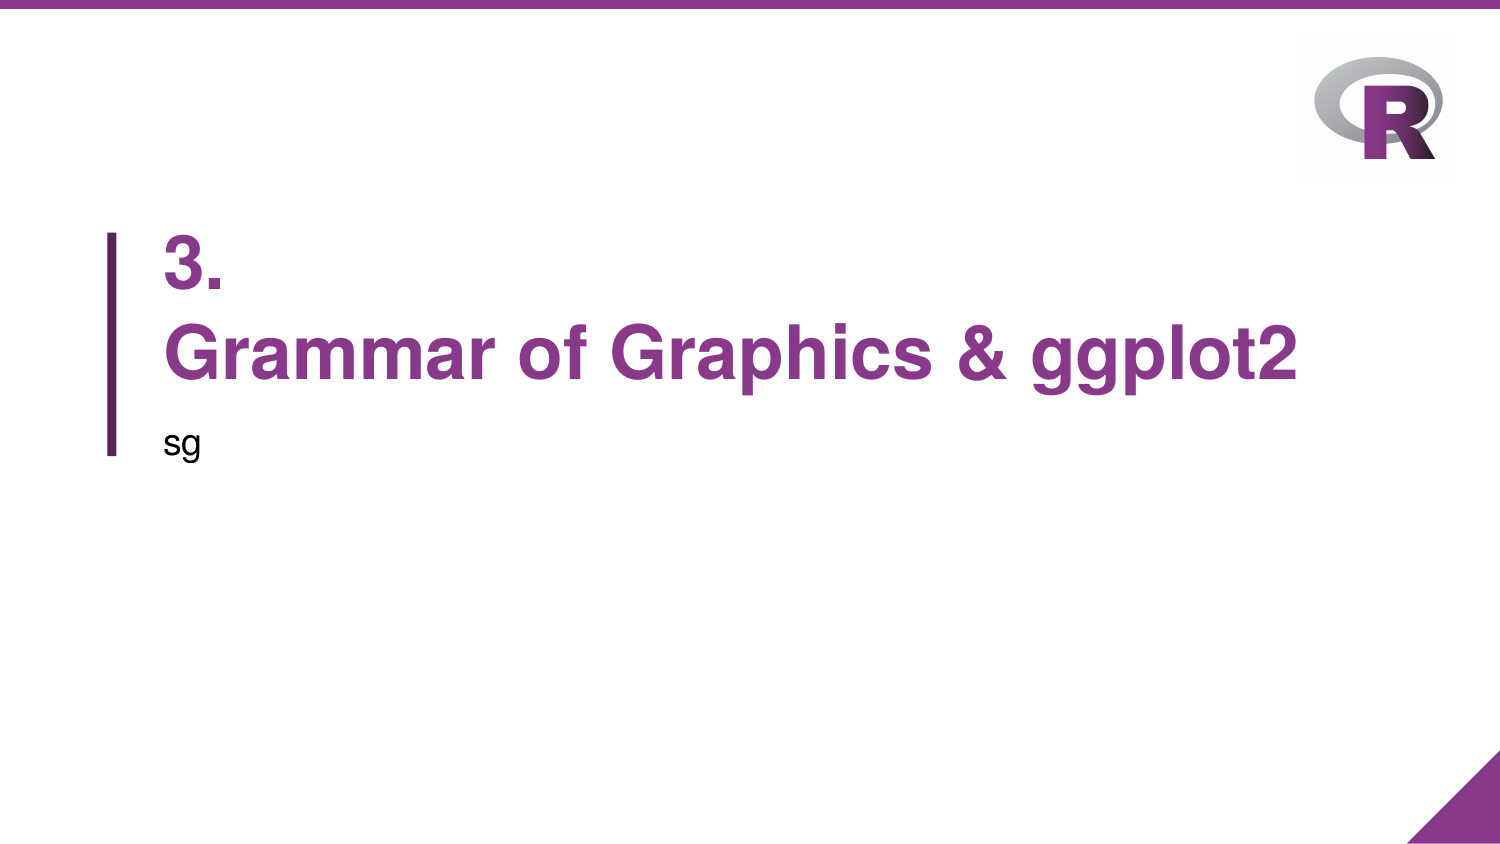

# 3.
Grammar of Graphics & ggplot2
sg